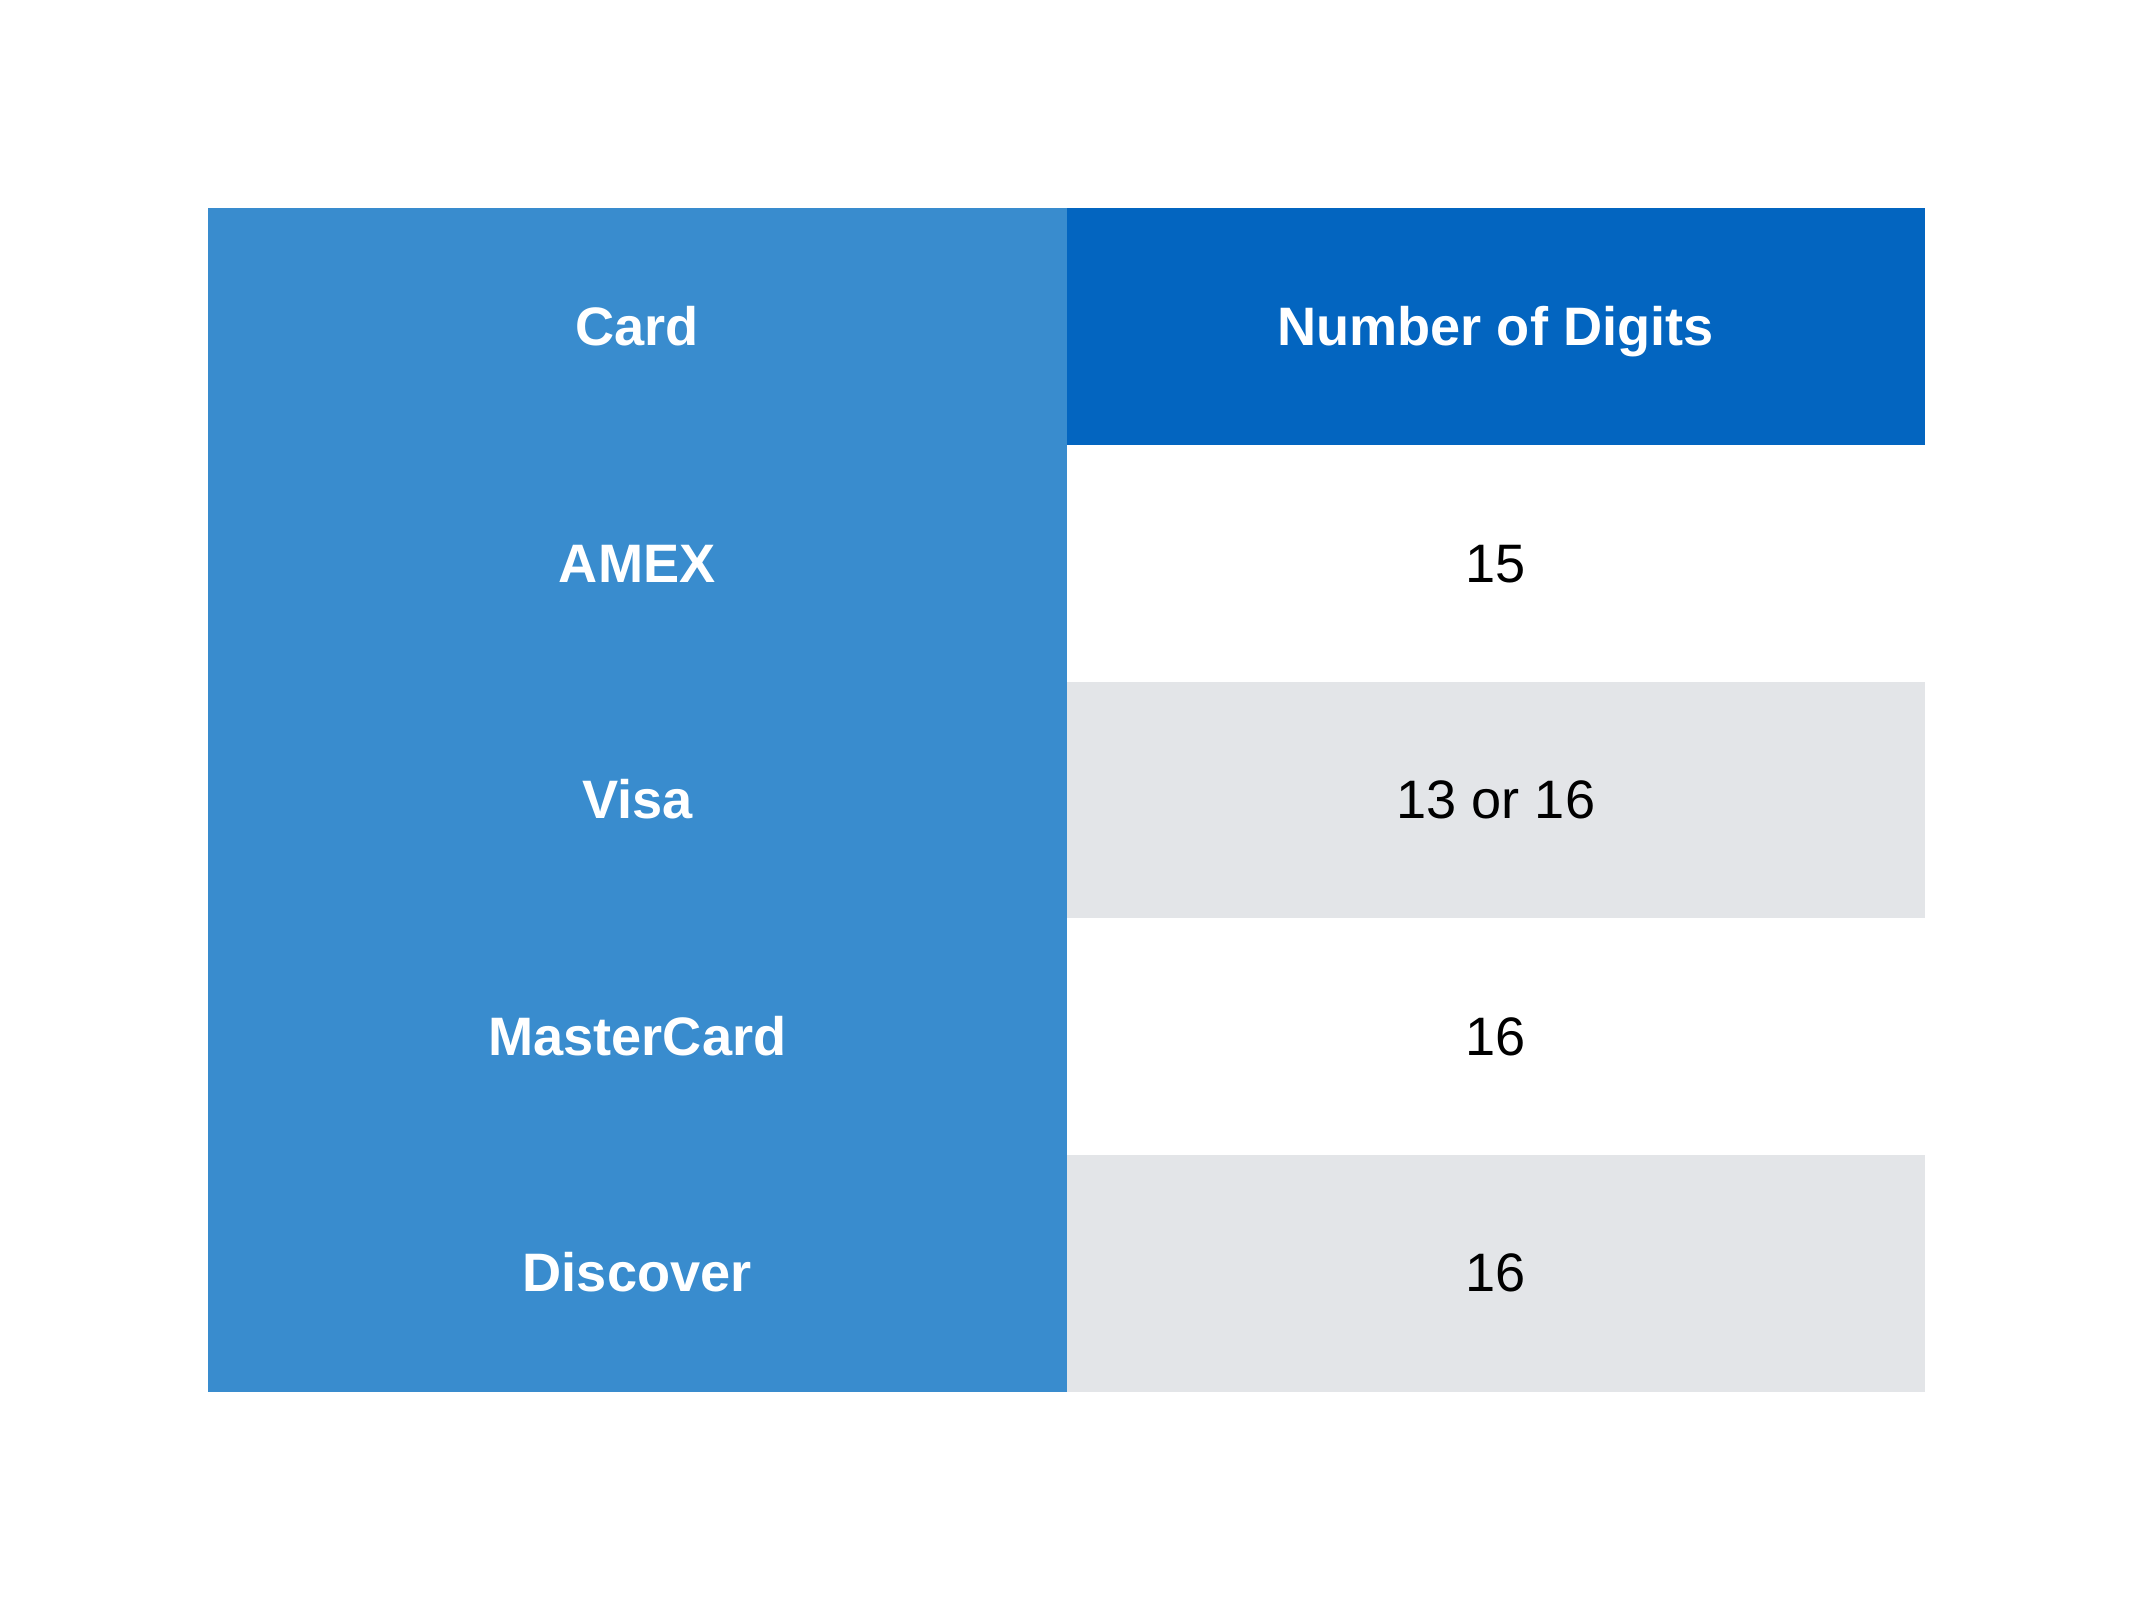

#
| Card | Number of Digits |
| --- | --- |
| AMEX | 15 |
| Visa | 13 or 16 |
| MasterCard | 16 |
| Discover | 16 |